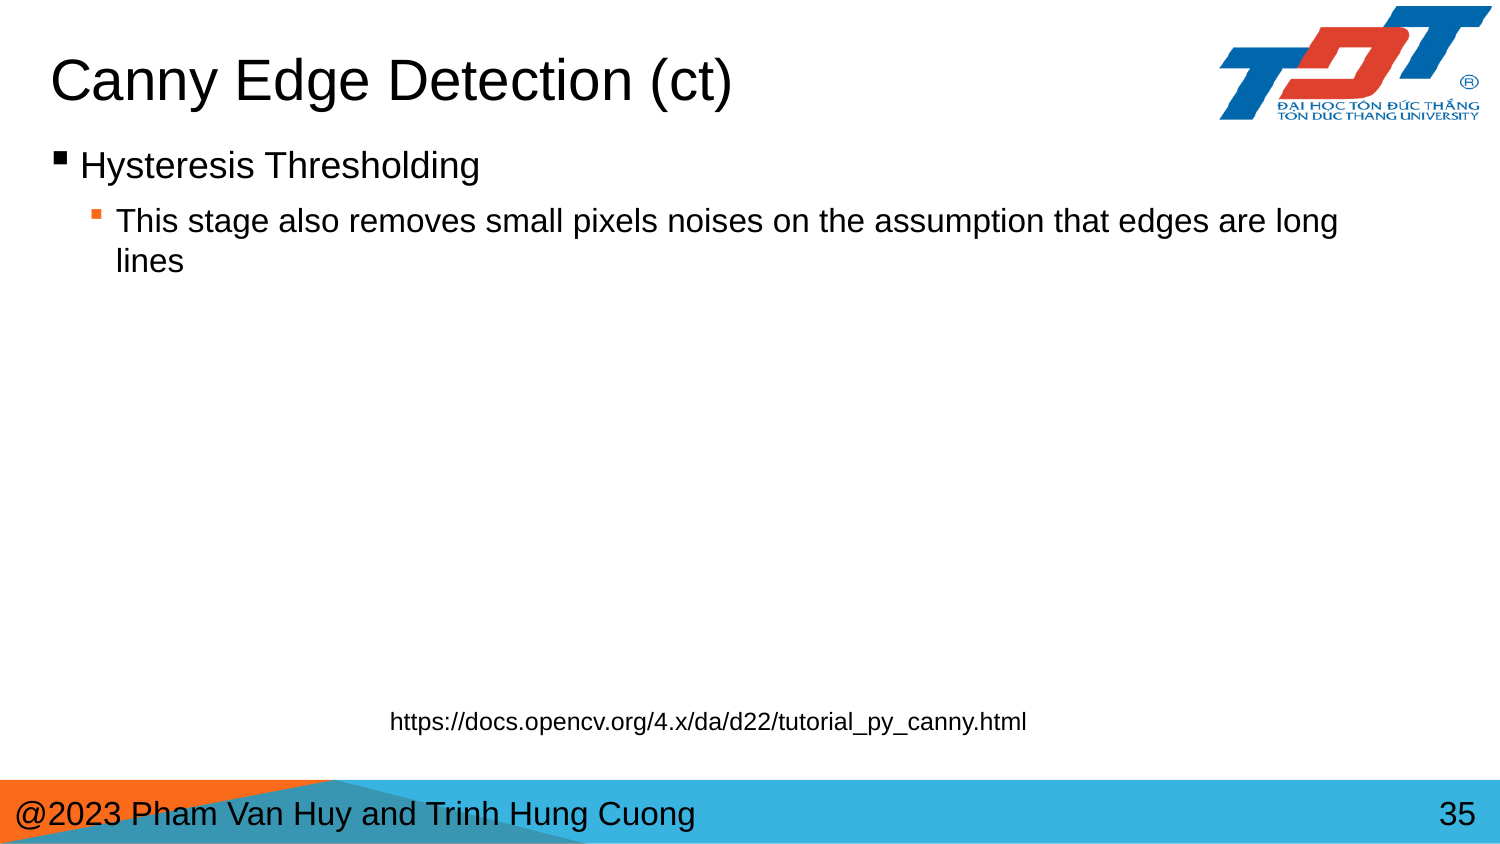

# Canny Edge Detection (ct)
Hysteresis Thresholding
This stage also removes small pixels noises on the assumption that edges are long lines
https://docs.opencv.org/4.x/da/d22/tutorial_py_canny.html